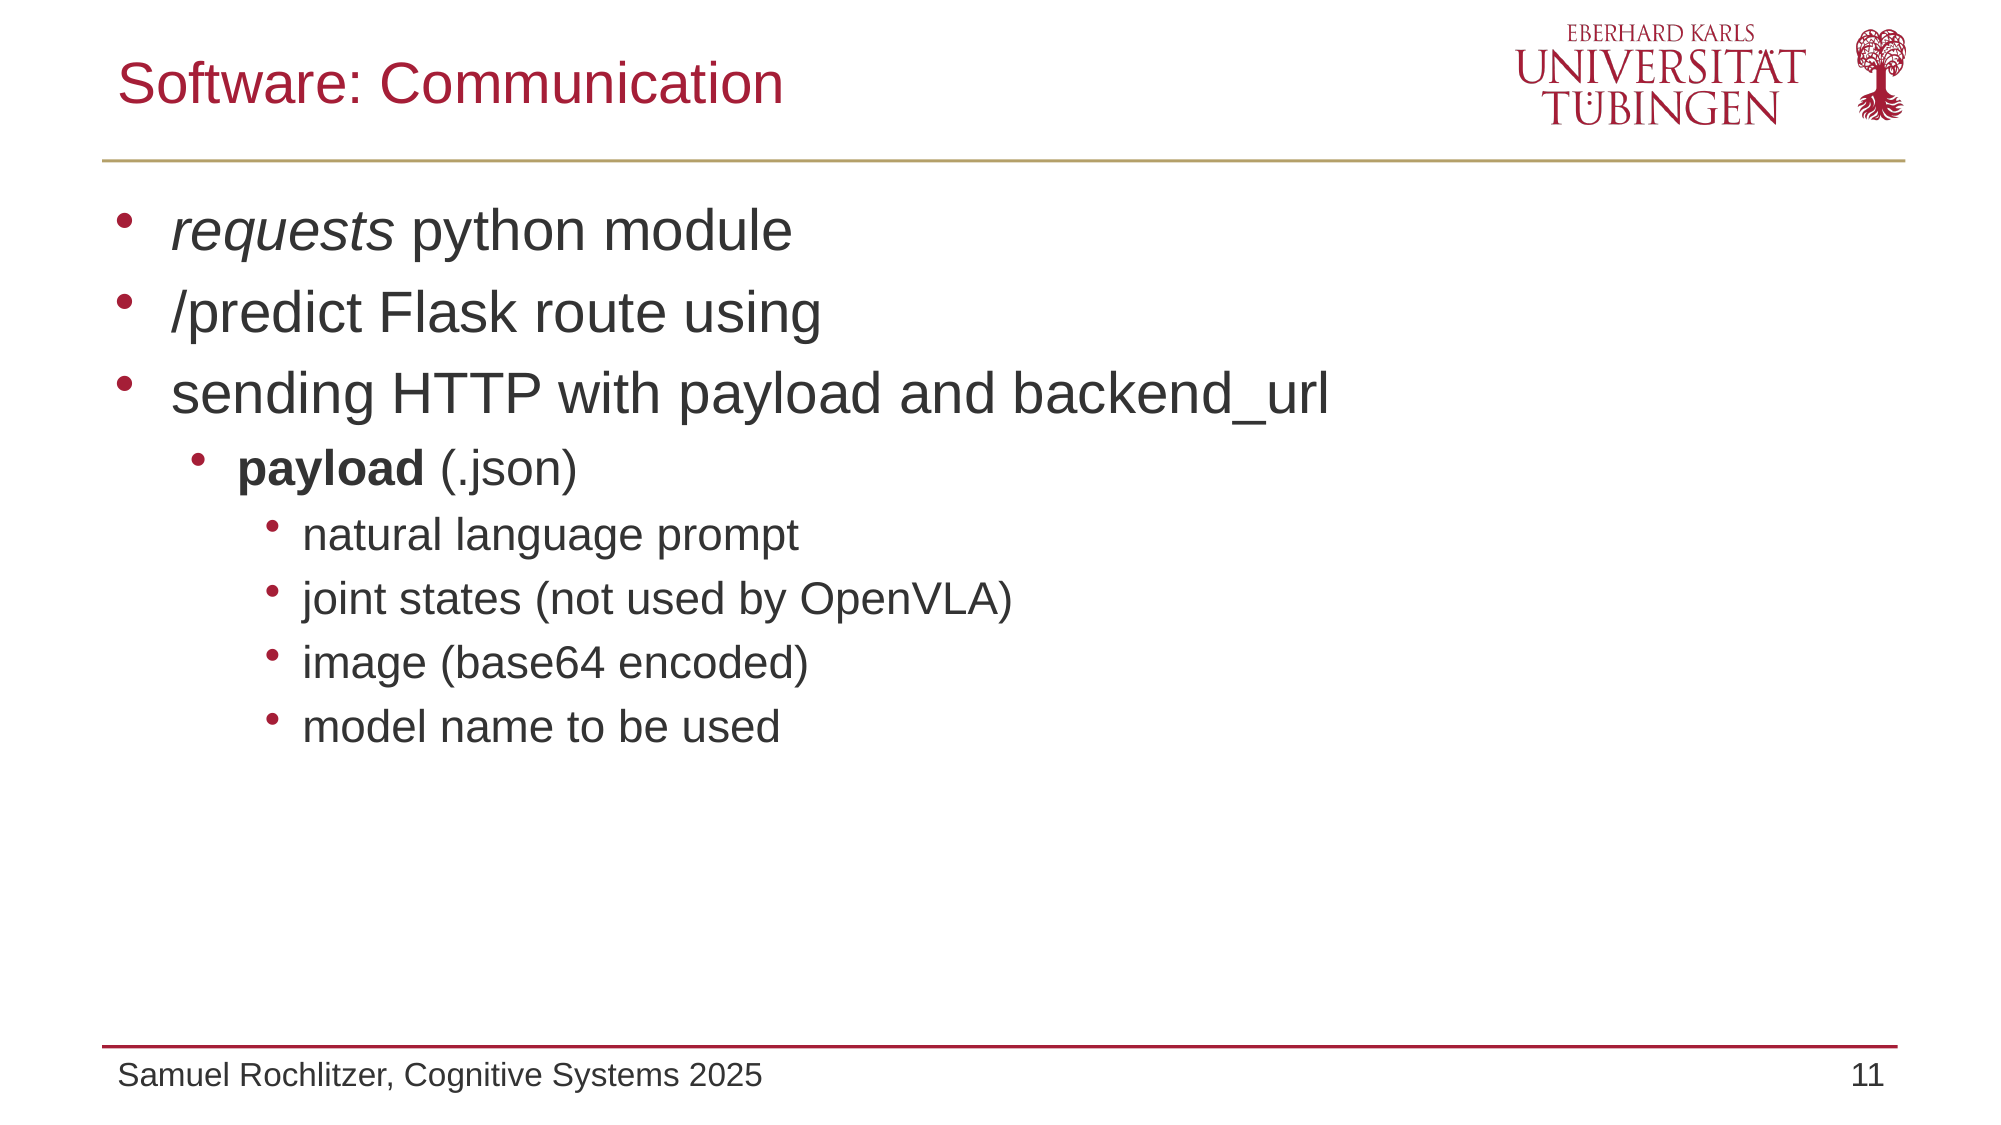

# Software: Communication
requests python module
/predict Flask route using
sending HTTP with payload and backend_url
payload (.json)
natural language prompt
joint states (not used by OpenVLA)
image (base64 encoded)
model name to be used

Samuel Rochlitzer, Cognitive Systems 2025
11